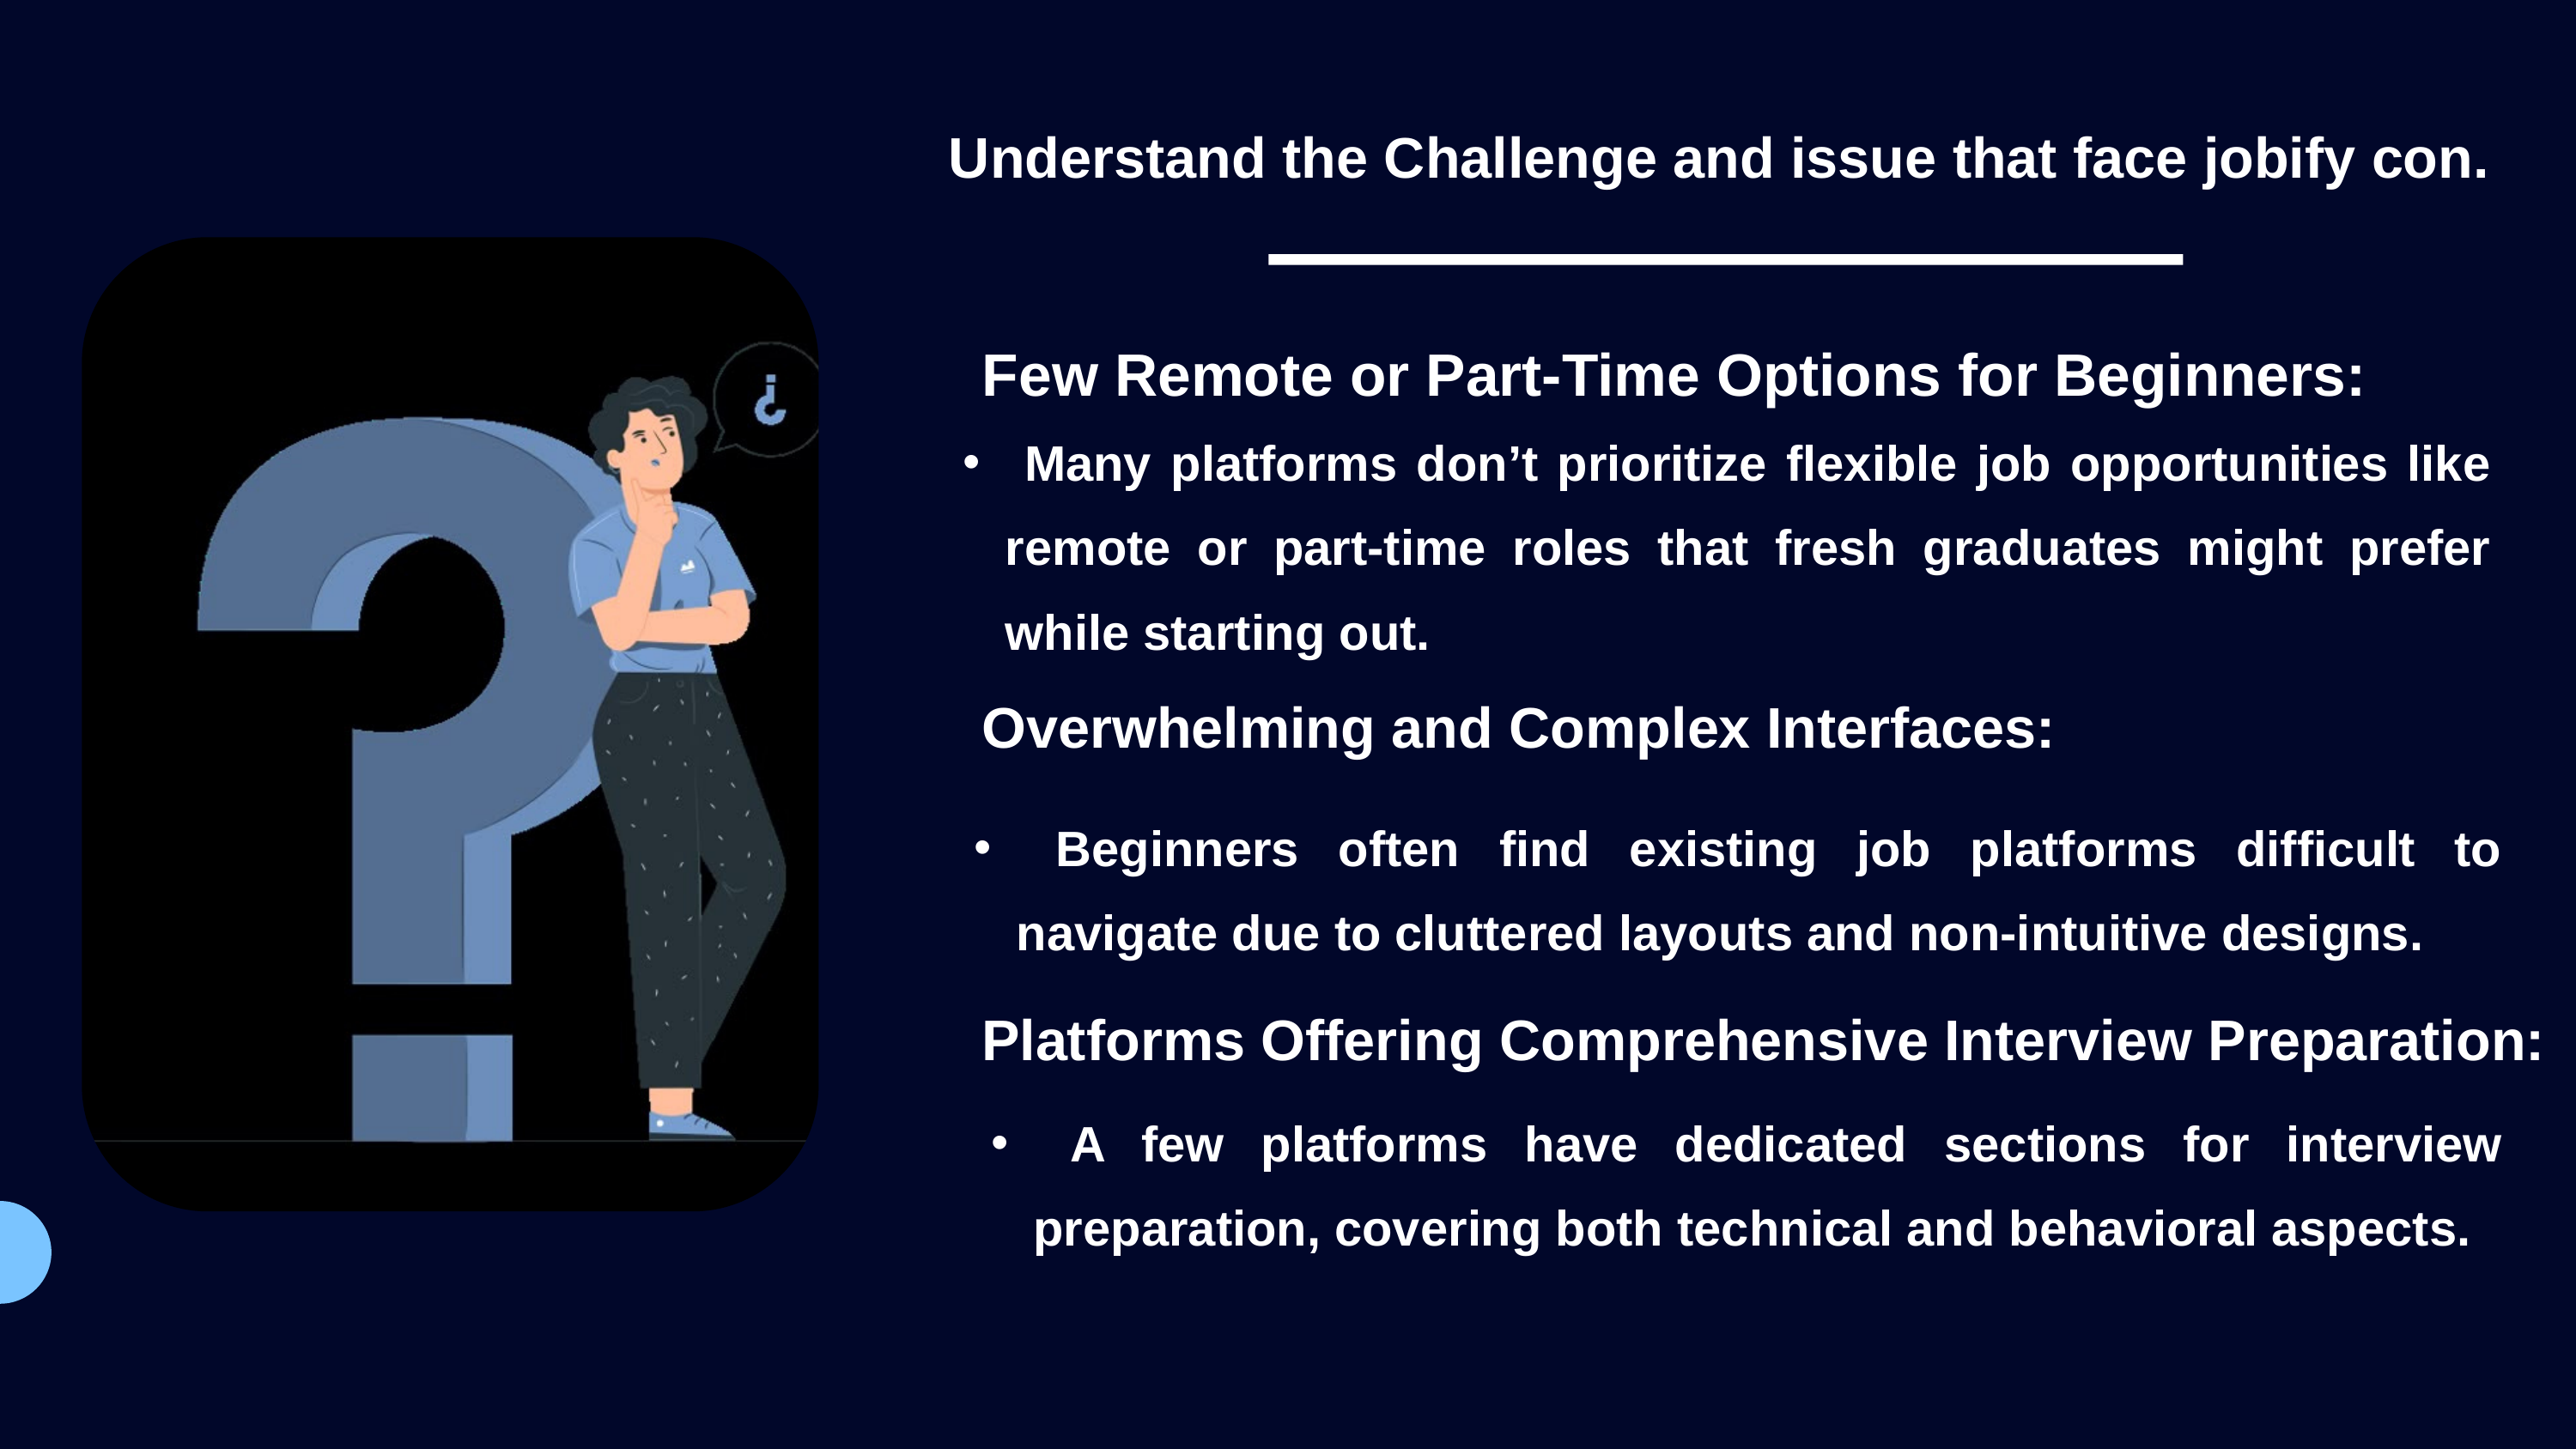

Understand the Challenge and issue that face jobify con.

 Few Remote or Part-Time Options for Beginners:
 Many platforms don’t prioritize flexible job opportunities like remote or part-time roles that fresh graduates might prefer while starting out.
 Overwhelming and Complex Interfaces:
 Beginners often find existing job platforms difficult to navigate due to cluttered layouts and non-intuitive designs.
 Platforms Offering Comprehensive Interview Preparation:
 A few platforms have dedicated sections for interview preparation, covering both technical and behavioral aspects.